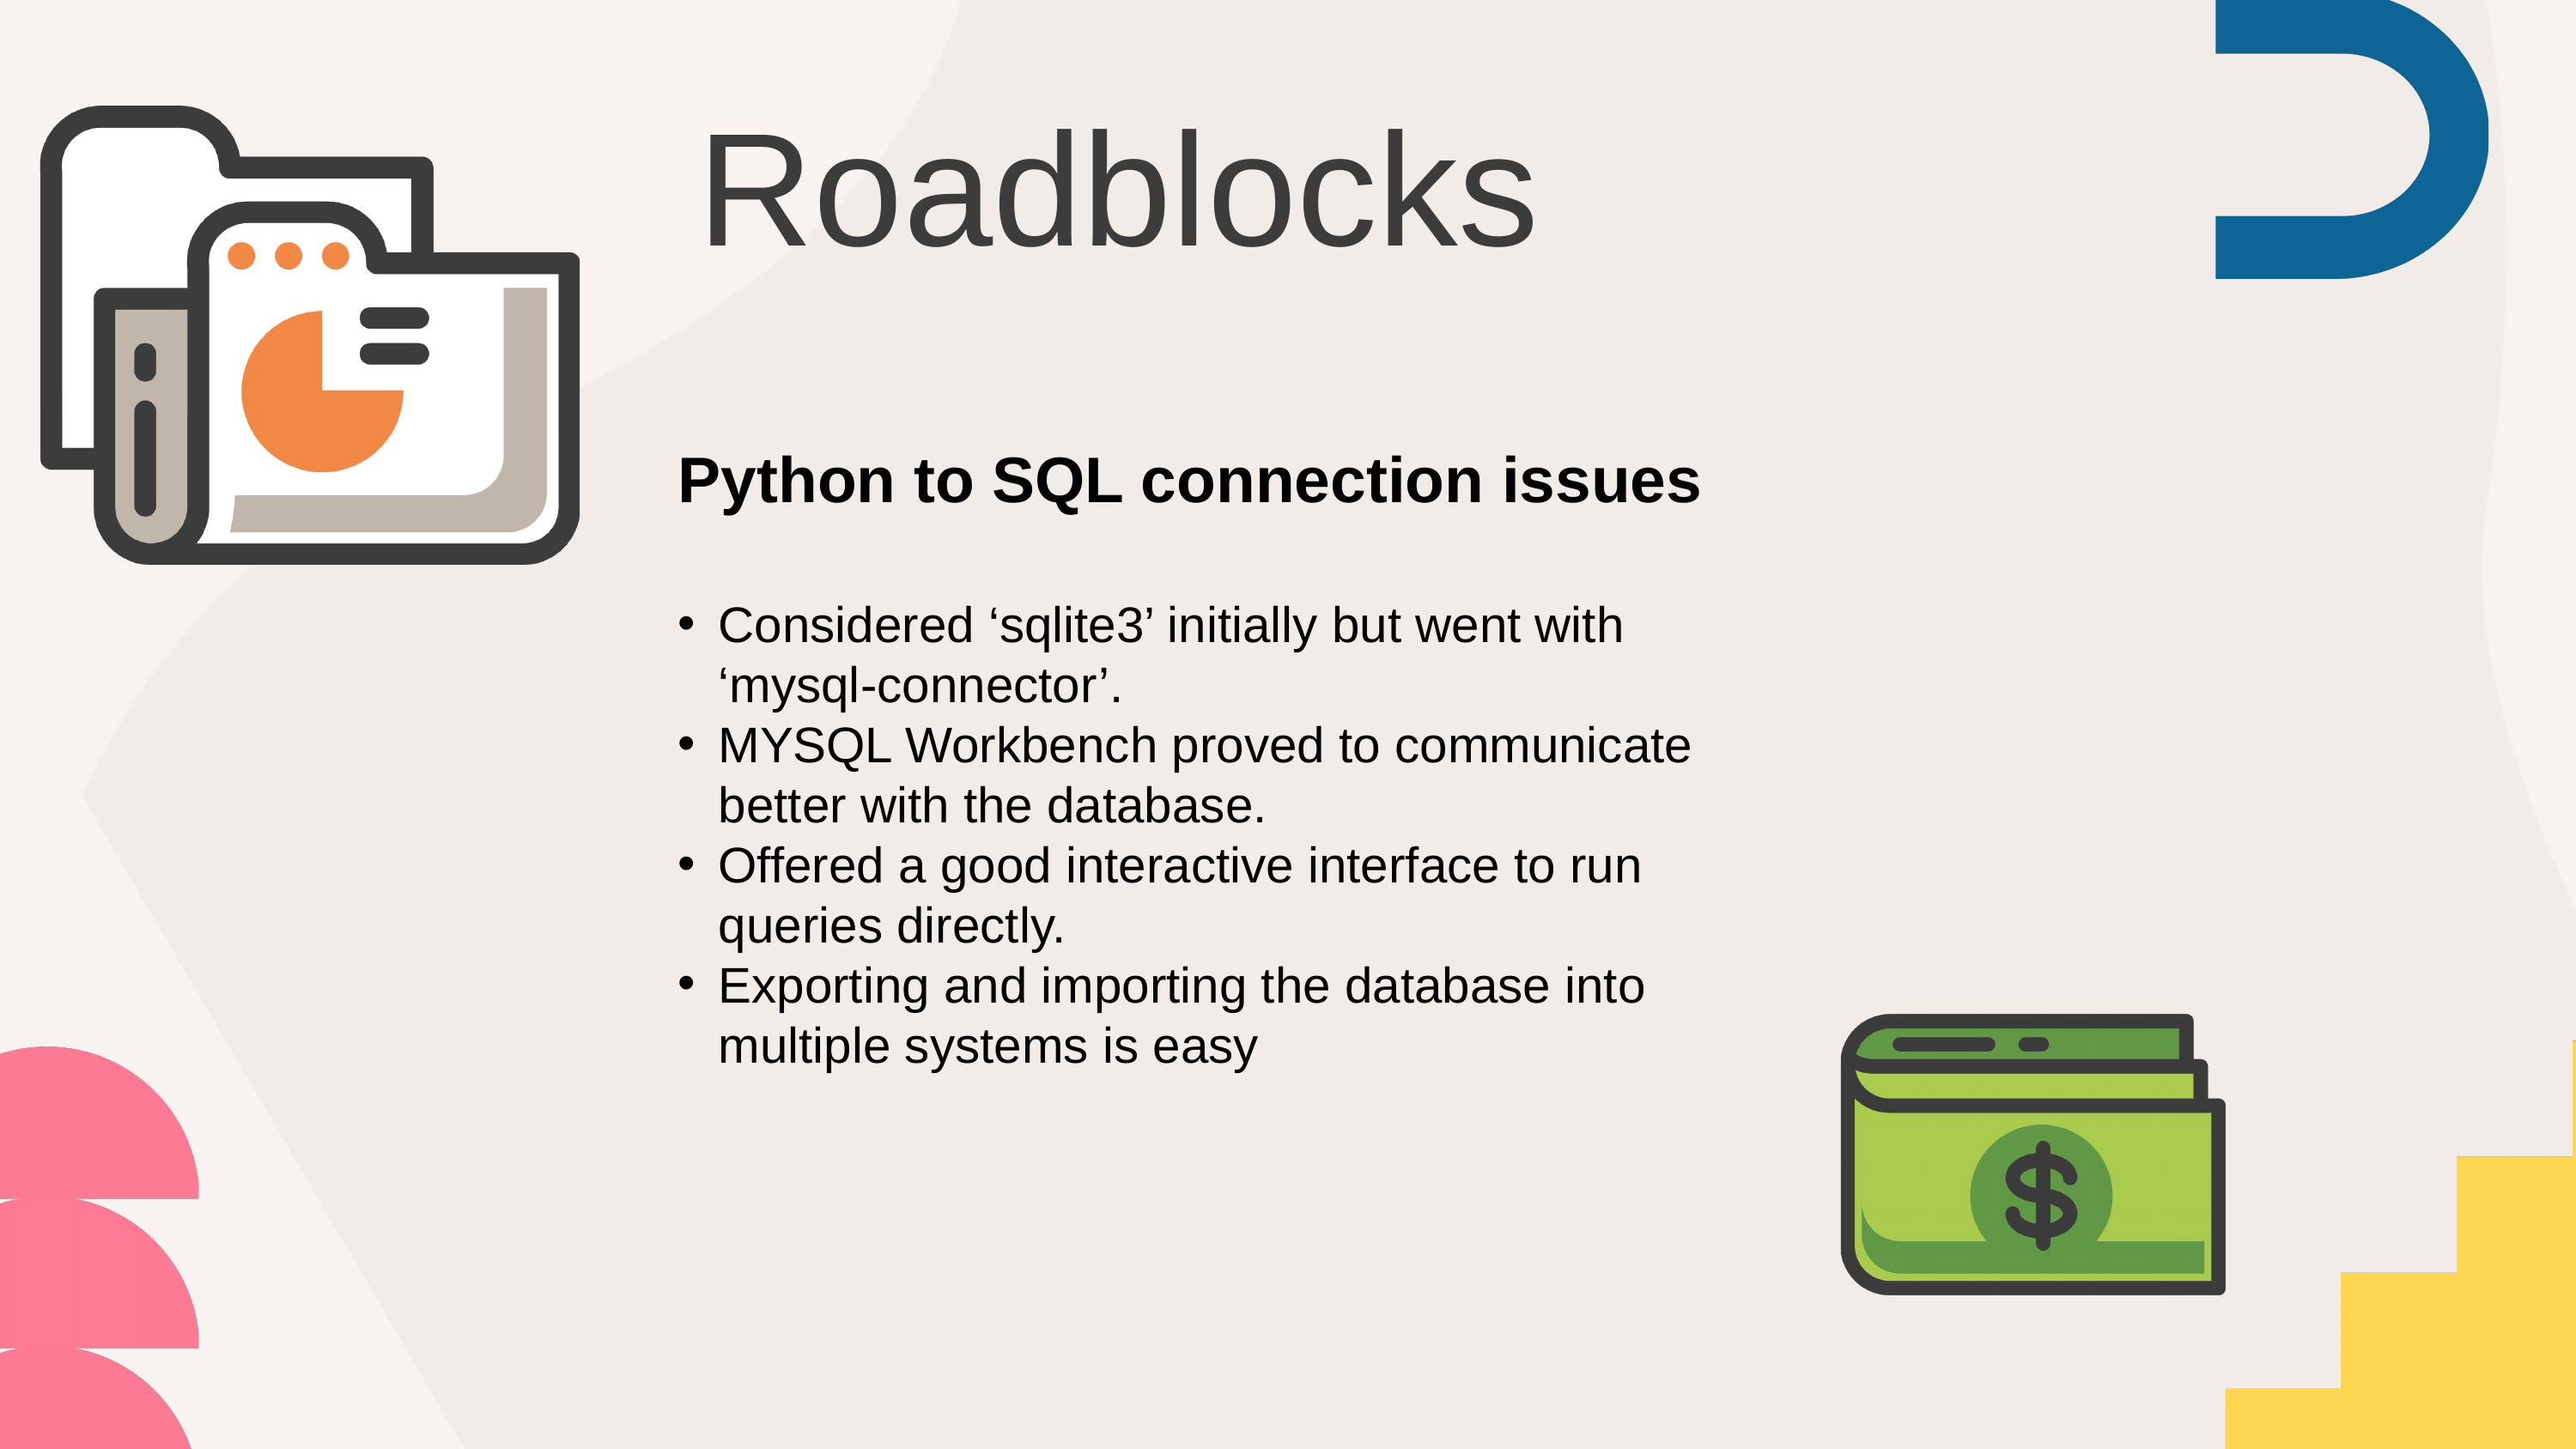

Roadblocks
Python to SQL connection issues

Considered ‘sqlite3’ initially but went with ‘mysql-connector’.
MYSQL Workbench proved to communicate better with the database.
Offered a good interactive interface to run queries directly.
Exporting and importing the database into multiple systems is easy